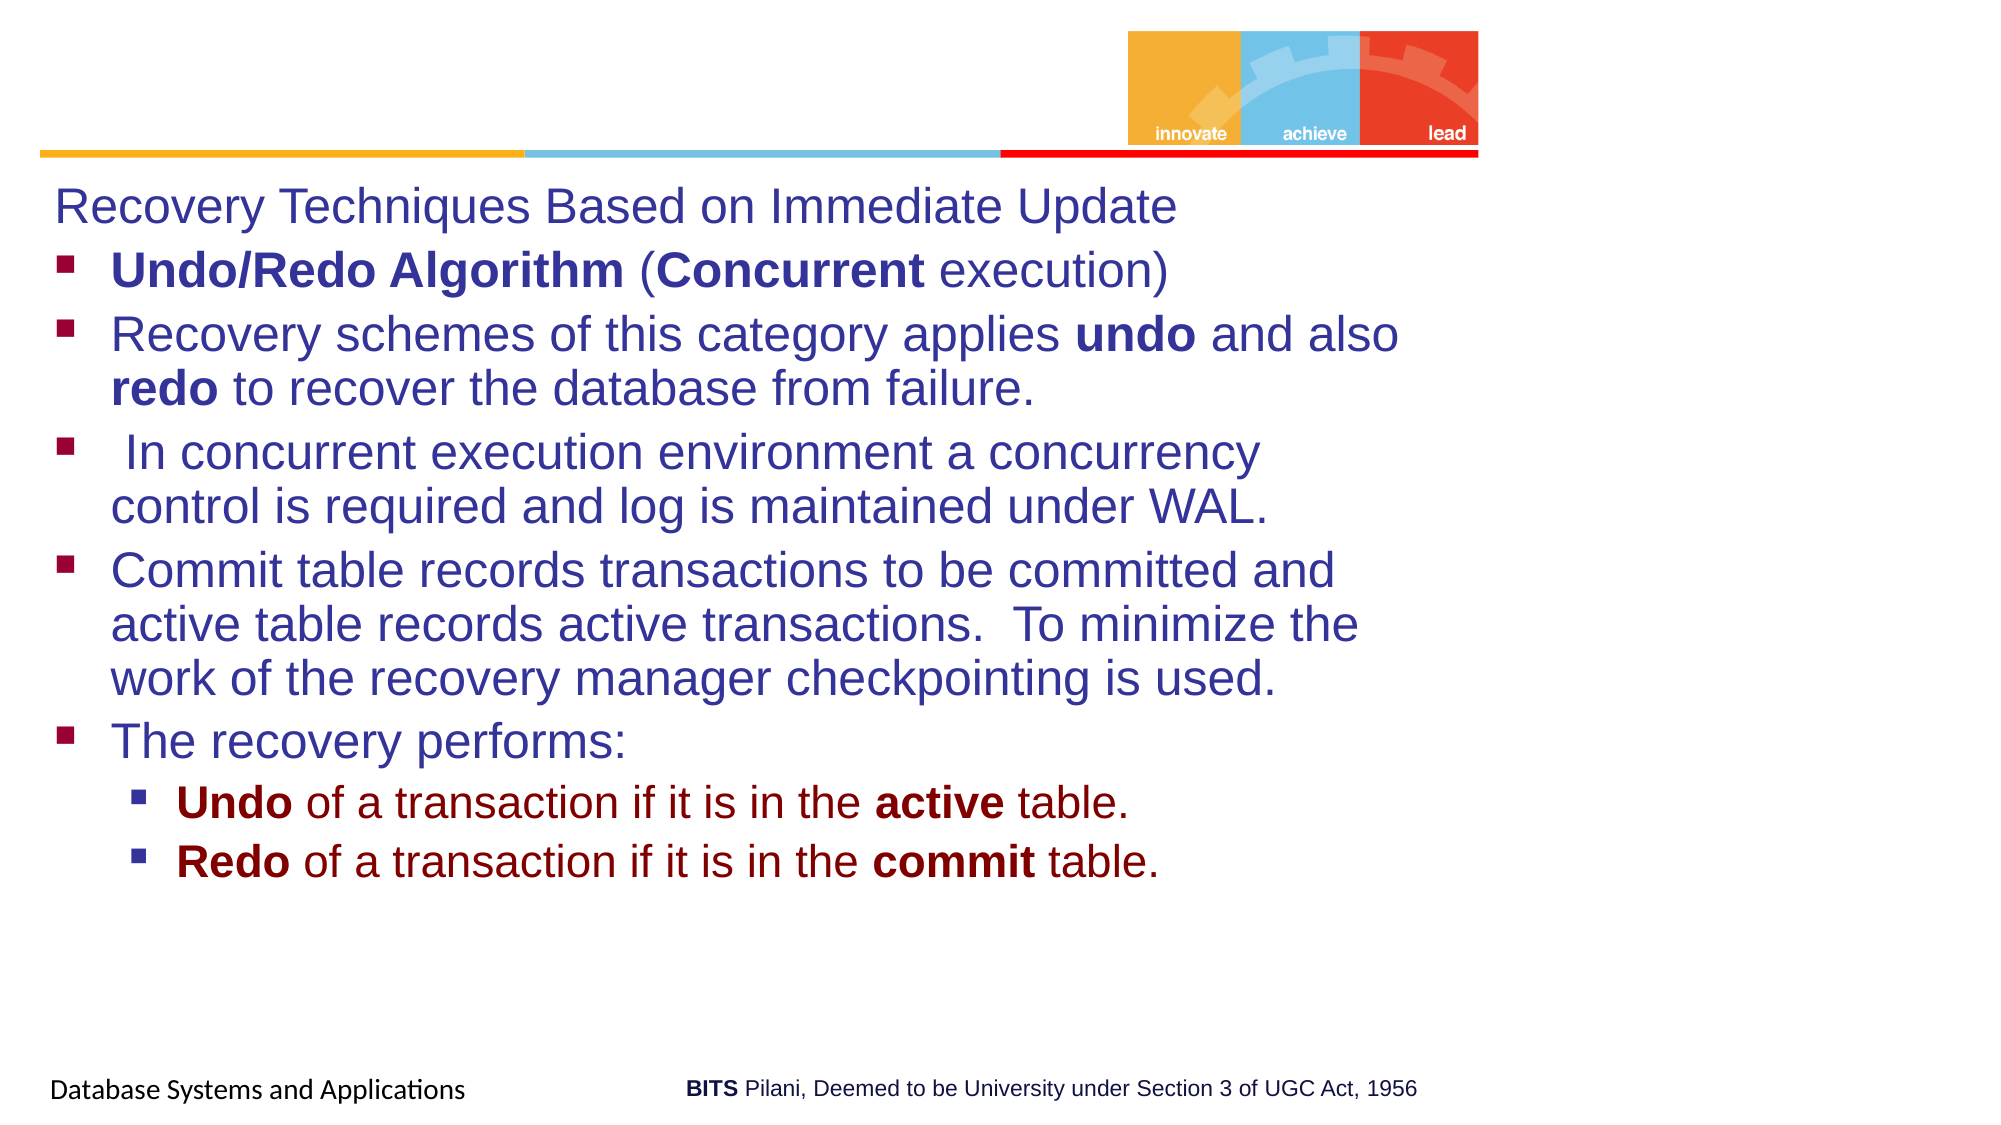

Recovery Techniques Based on Immediate Update
Undo/Redo Algorithm (Concurrent execution)
Recovery schemes of this category applies undo and also redo to recover the database from failure.
 In concurrent execution environment a concurrency control is required and log is maintained under WAL.
Commit table records transactions to be committed and active table records active transactions.  To minimize the work of the recovery manager checkpointing is used.
The recovery performs:
Undo of a transaction if it is in the active table.
Redo of a transaction if it is in the commit table.